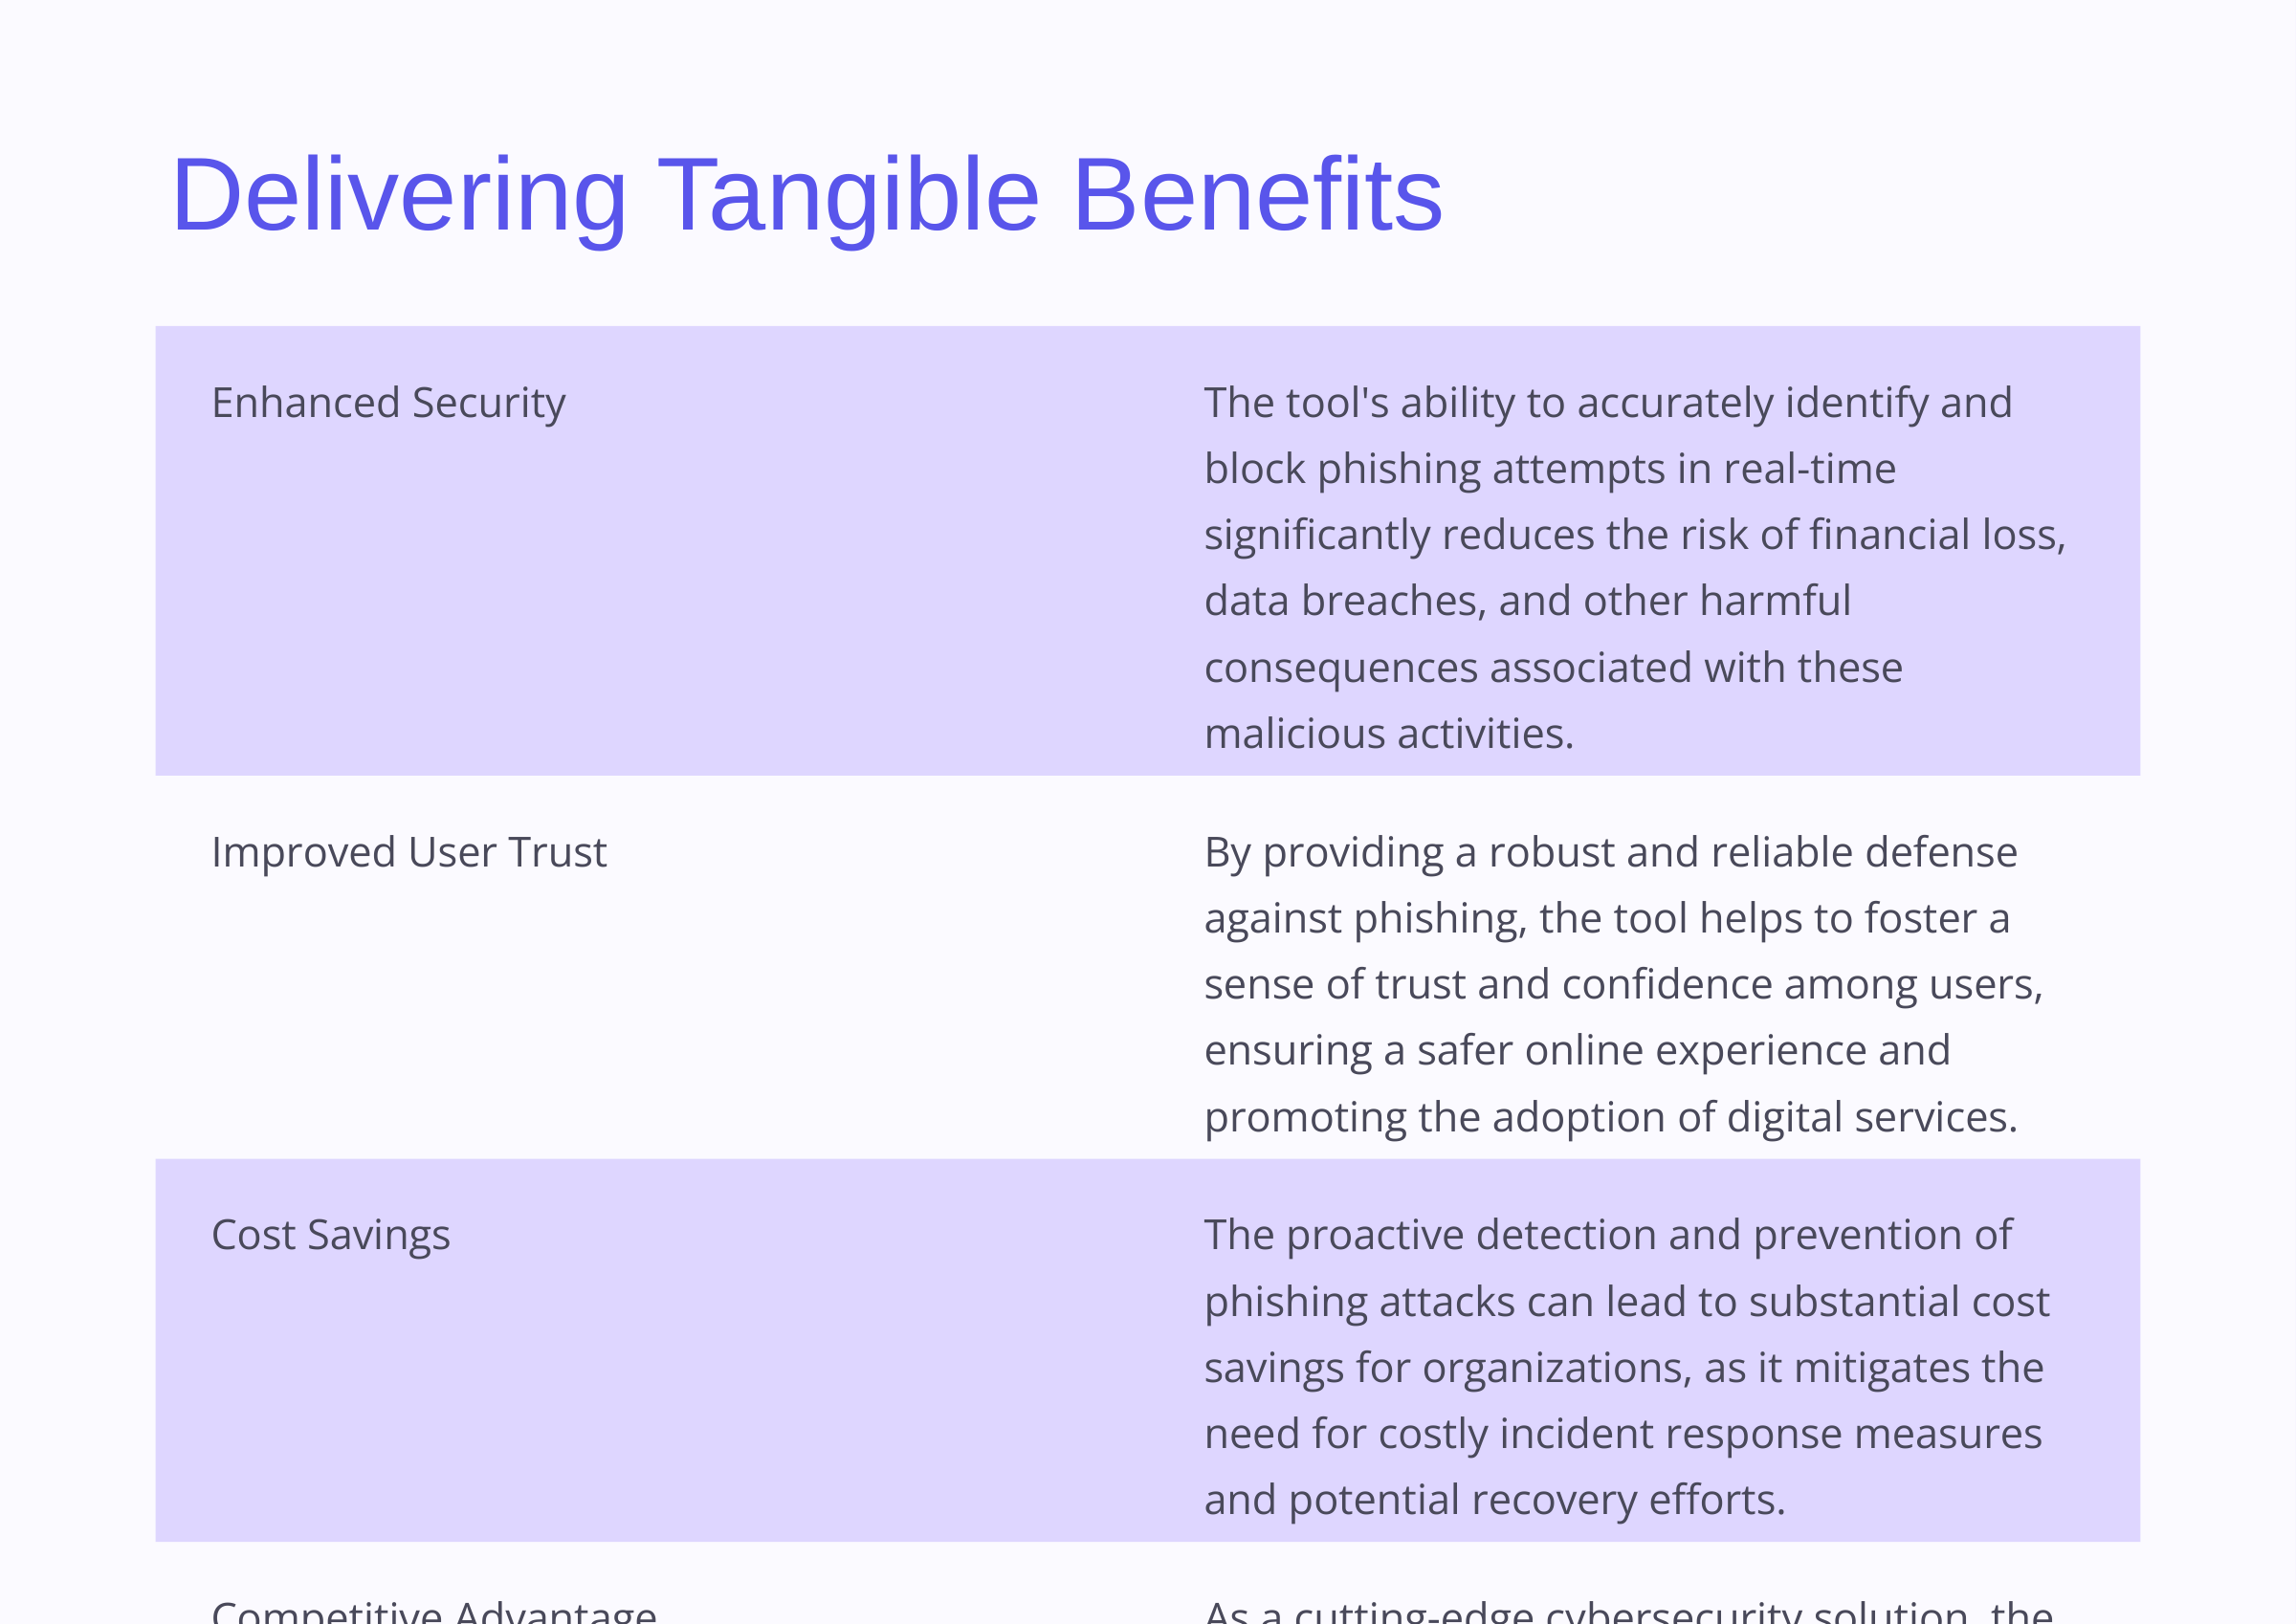

Delivering Tangible Benefits

Enhanced Security
The tool's ability to accurately identify and block phishing attempts in real-time significantly reduces the risk of financial loss, data breaches, and other harmful consequences associated with these malicious activities.
Improved User Trust
By providing a robust and reliable defense against phishing, the tool helps to foster a sense of trust and confidence among users, ensuring a safer online experience and promoting the adoption of digital services.

Cost Savings
The proactive detection and prevention of phishing attacks can lead to substantial cost savings for organizations, as it mitigates the need for costly incident response measures and potential recovery efforts.
Competitive Advantage
As a cutting-edge cybersecurity solution, the tool can provide a competitive advantage for organizations, enhancing their reputation and positioning them as leaders in safeguarding their customers and data.